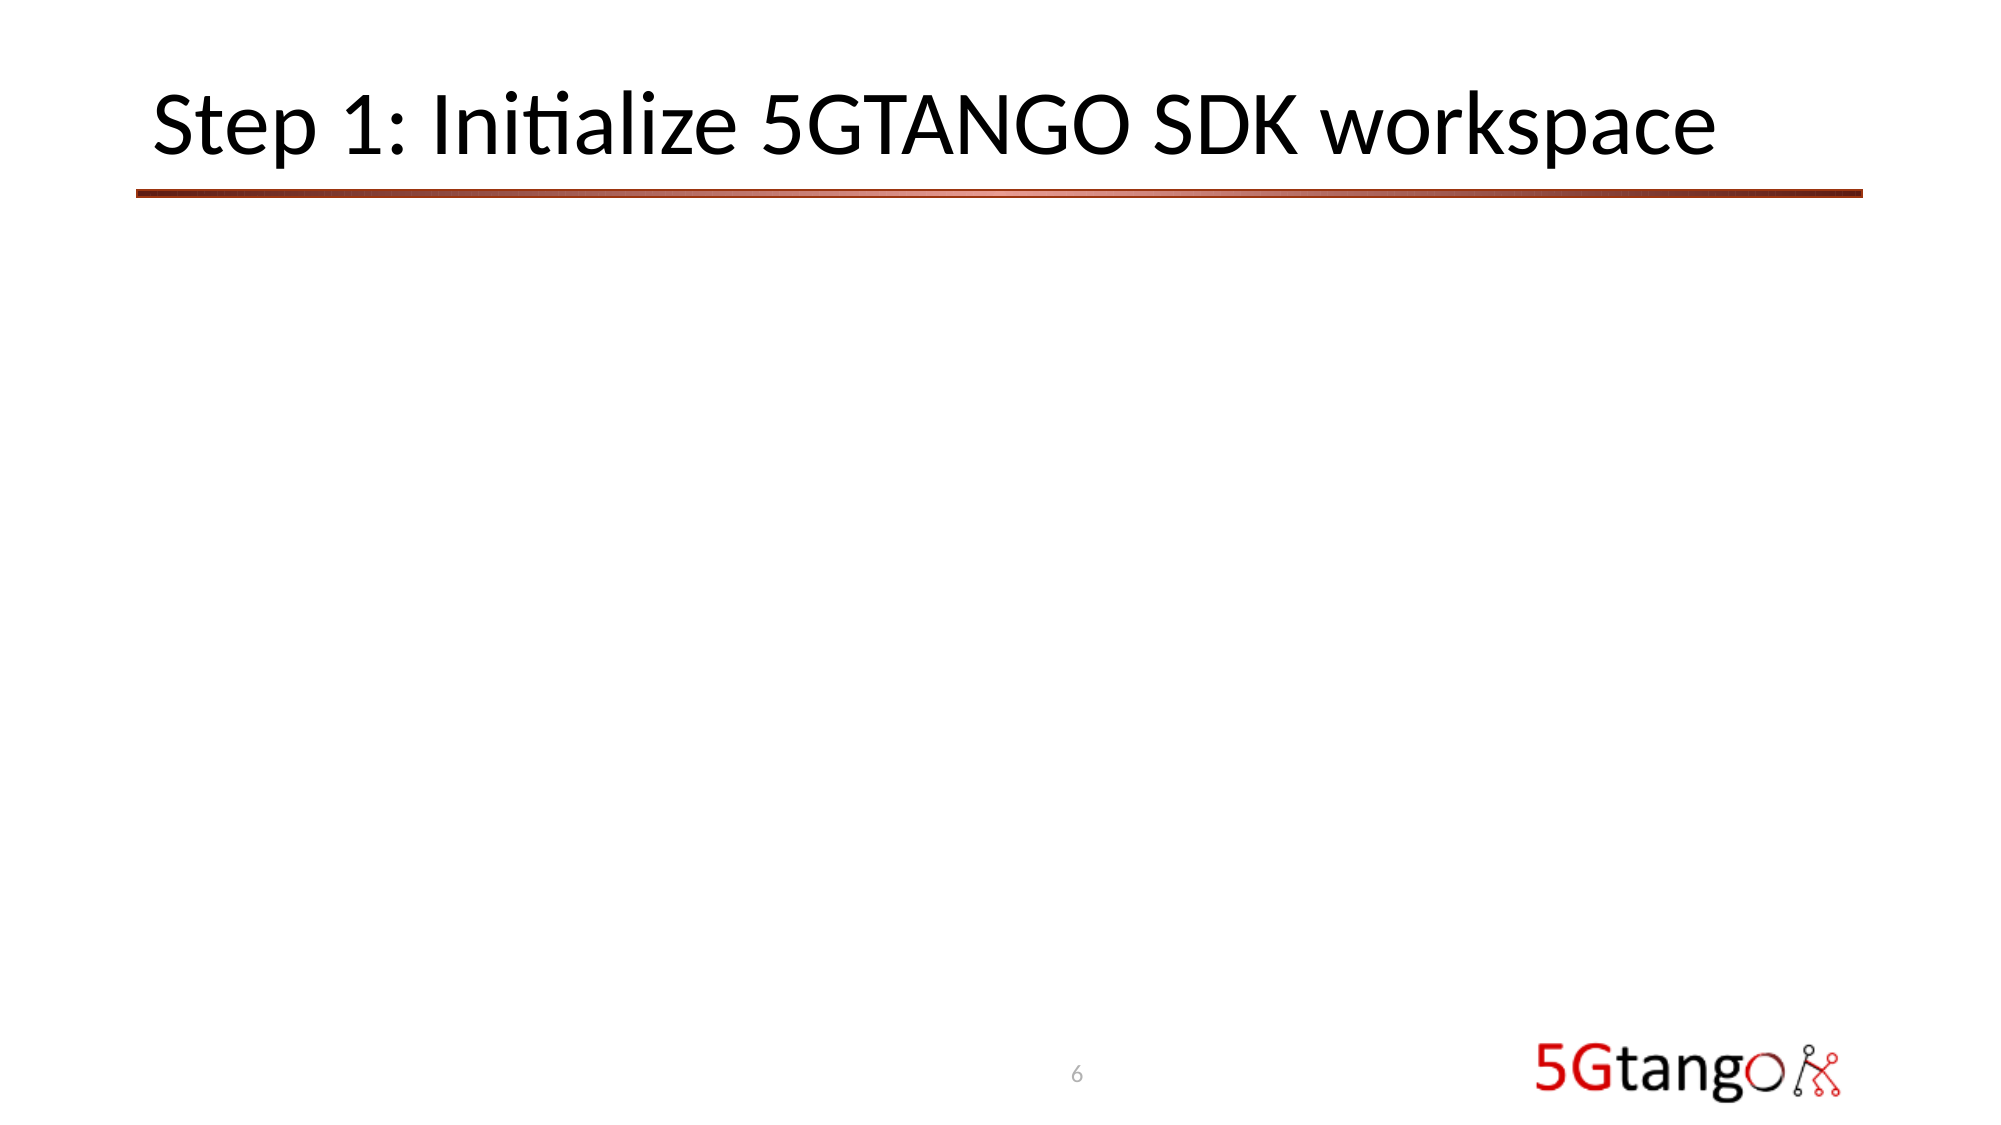

# Step 1: Initialize 5GTANGO SDK workspace

6